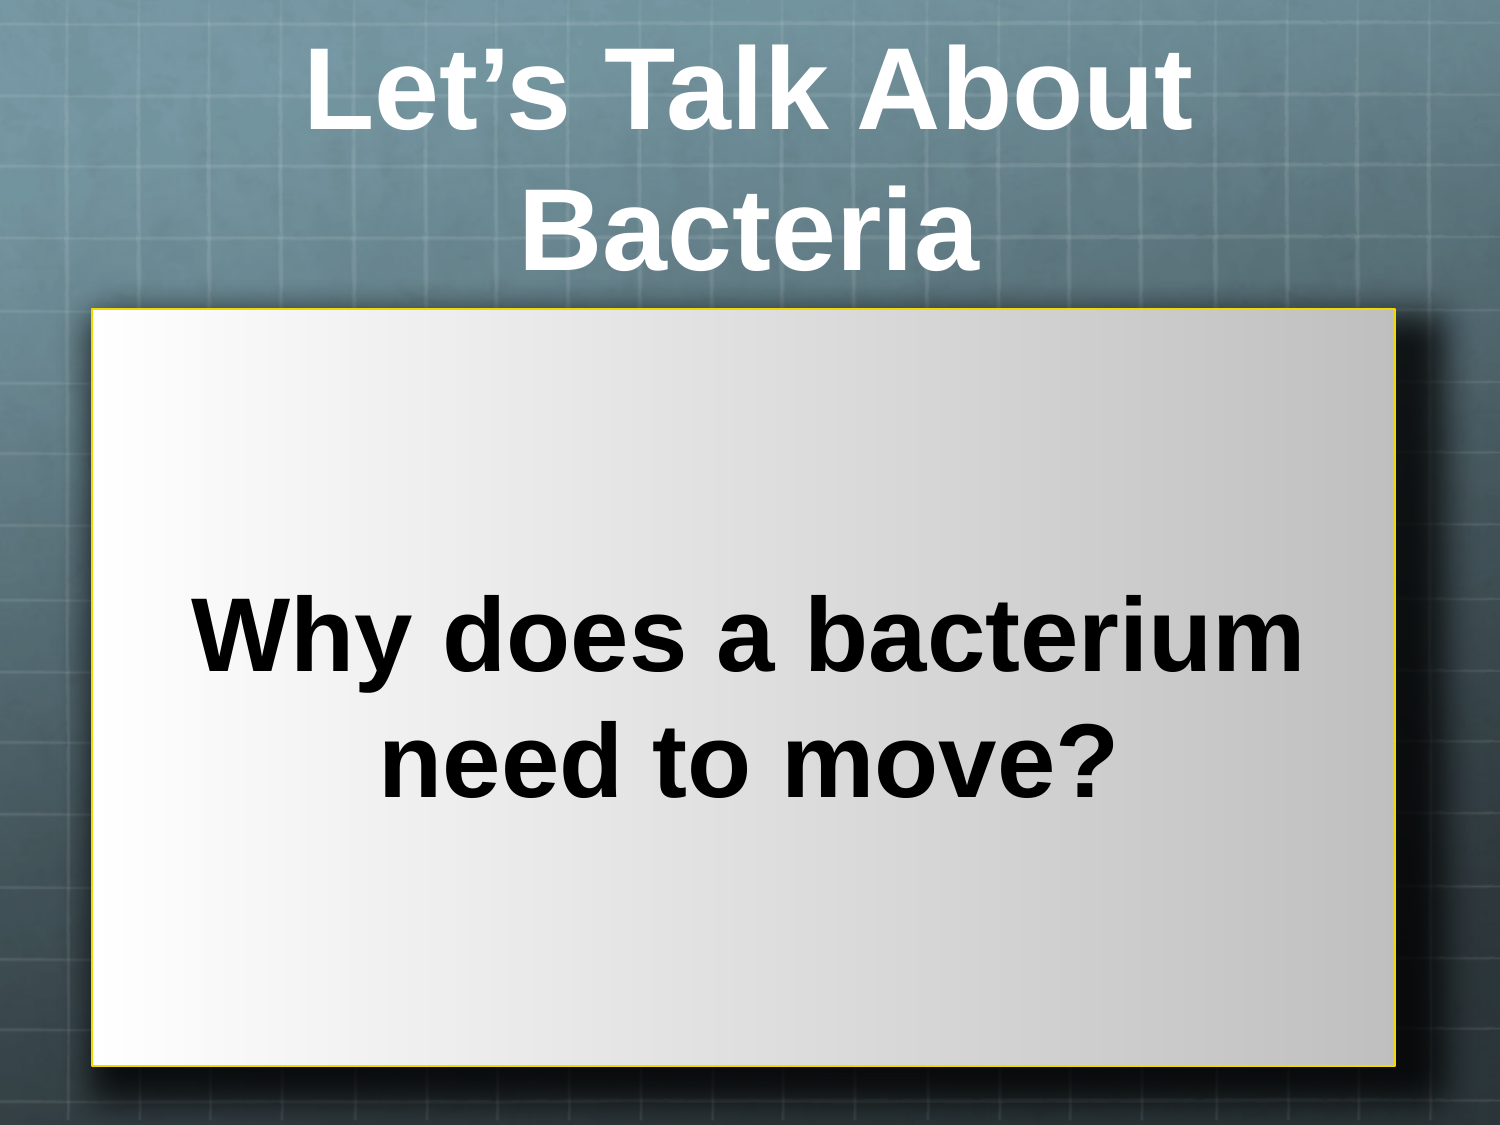

Let’s Talk About Bacteria

# Why does a bacterium need to move?